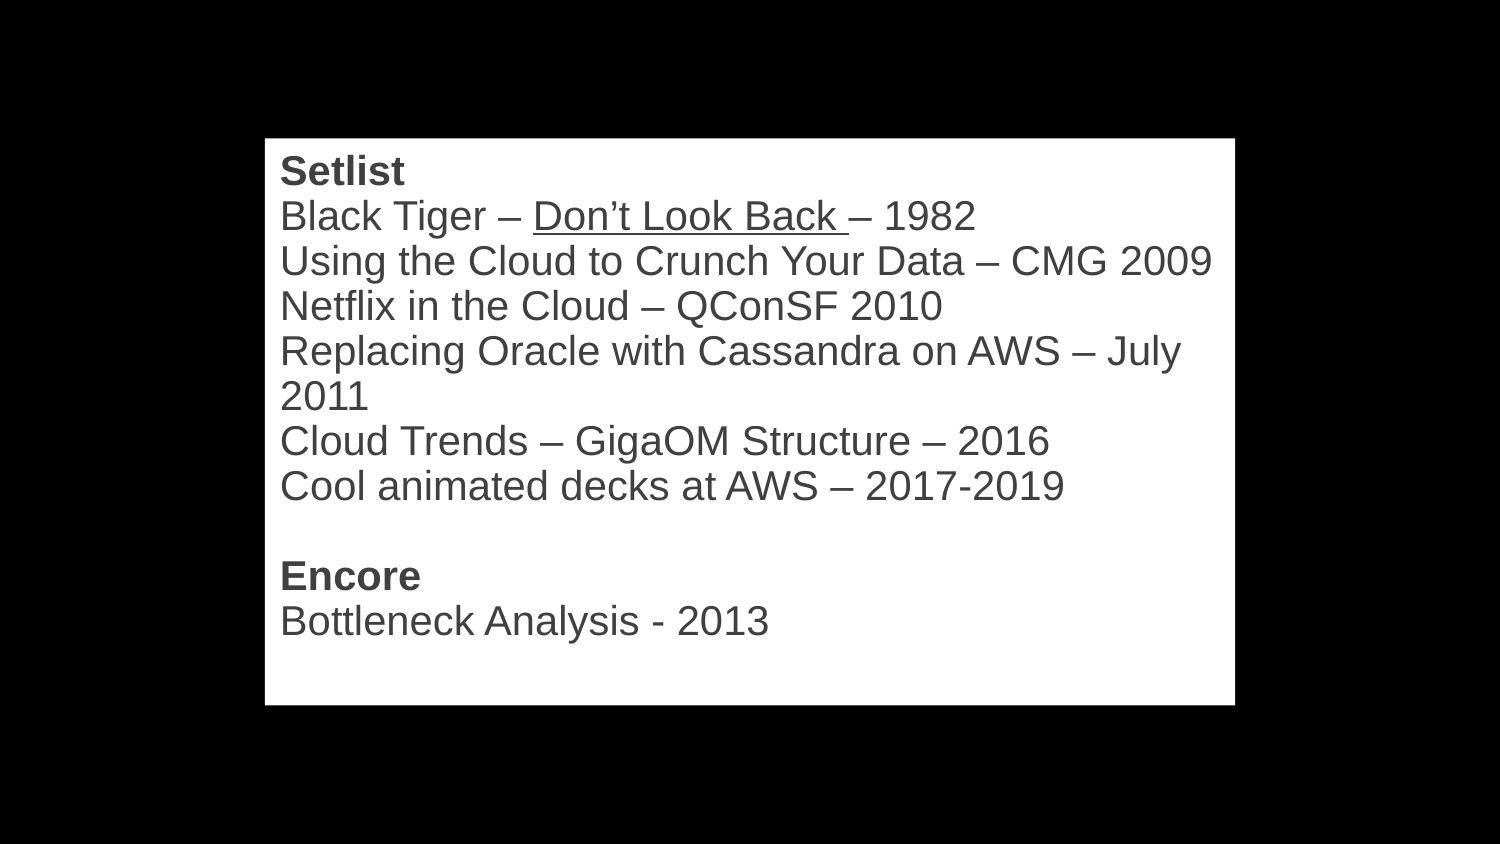

# Setlist Black Tiger – Don’t Look Back – 1982 Using the Cloud to Crunch Your Data – CMG 2009 Netflix in the Cloud – QConSF 2010 Replacing Oracle with Cassandra on AWS – July 2011 Cloud Trends – GigaOM Structure – 2016 Cool animated decks at AWS – 2017-2019 Encore Bottleneck Analysis - 2013